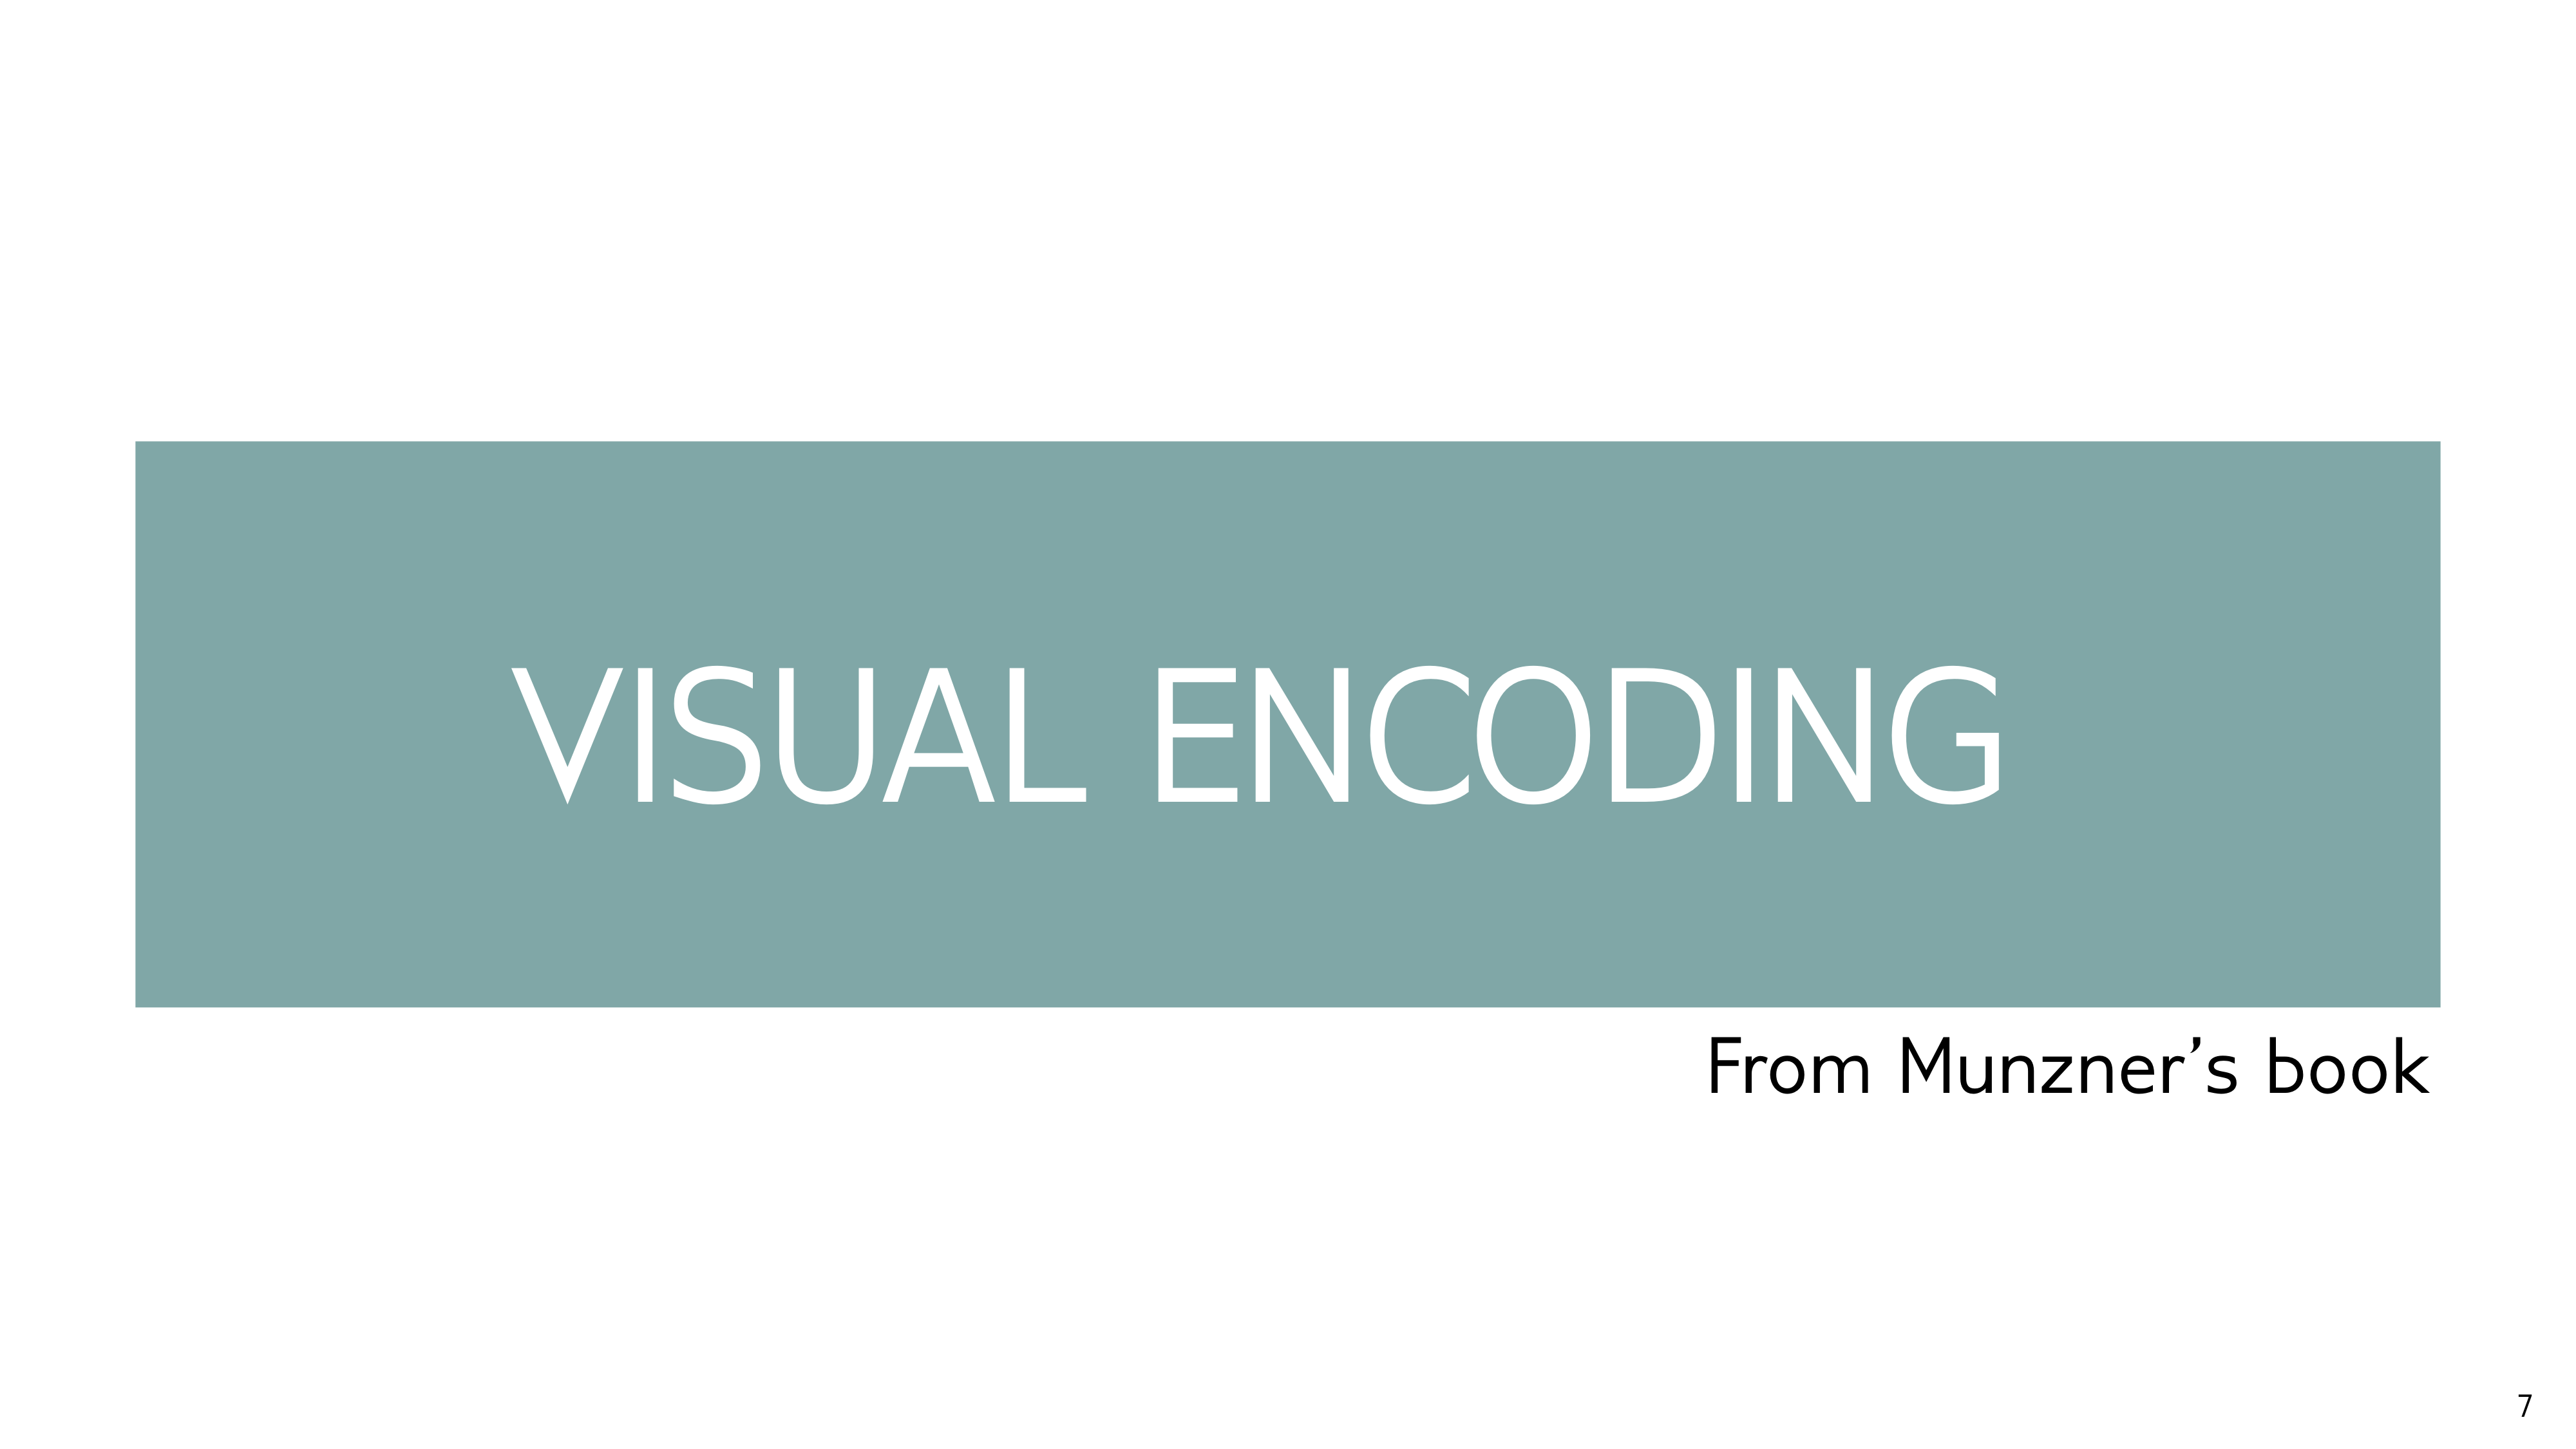

# Visual Encoding
From Munzner’s book
7